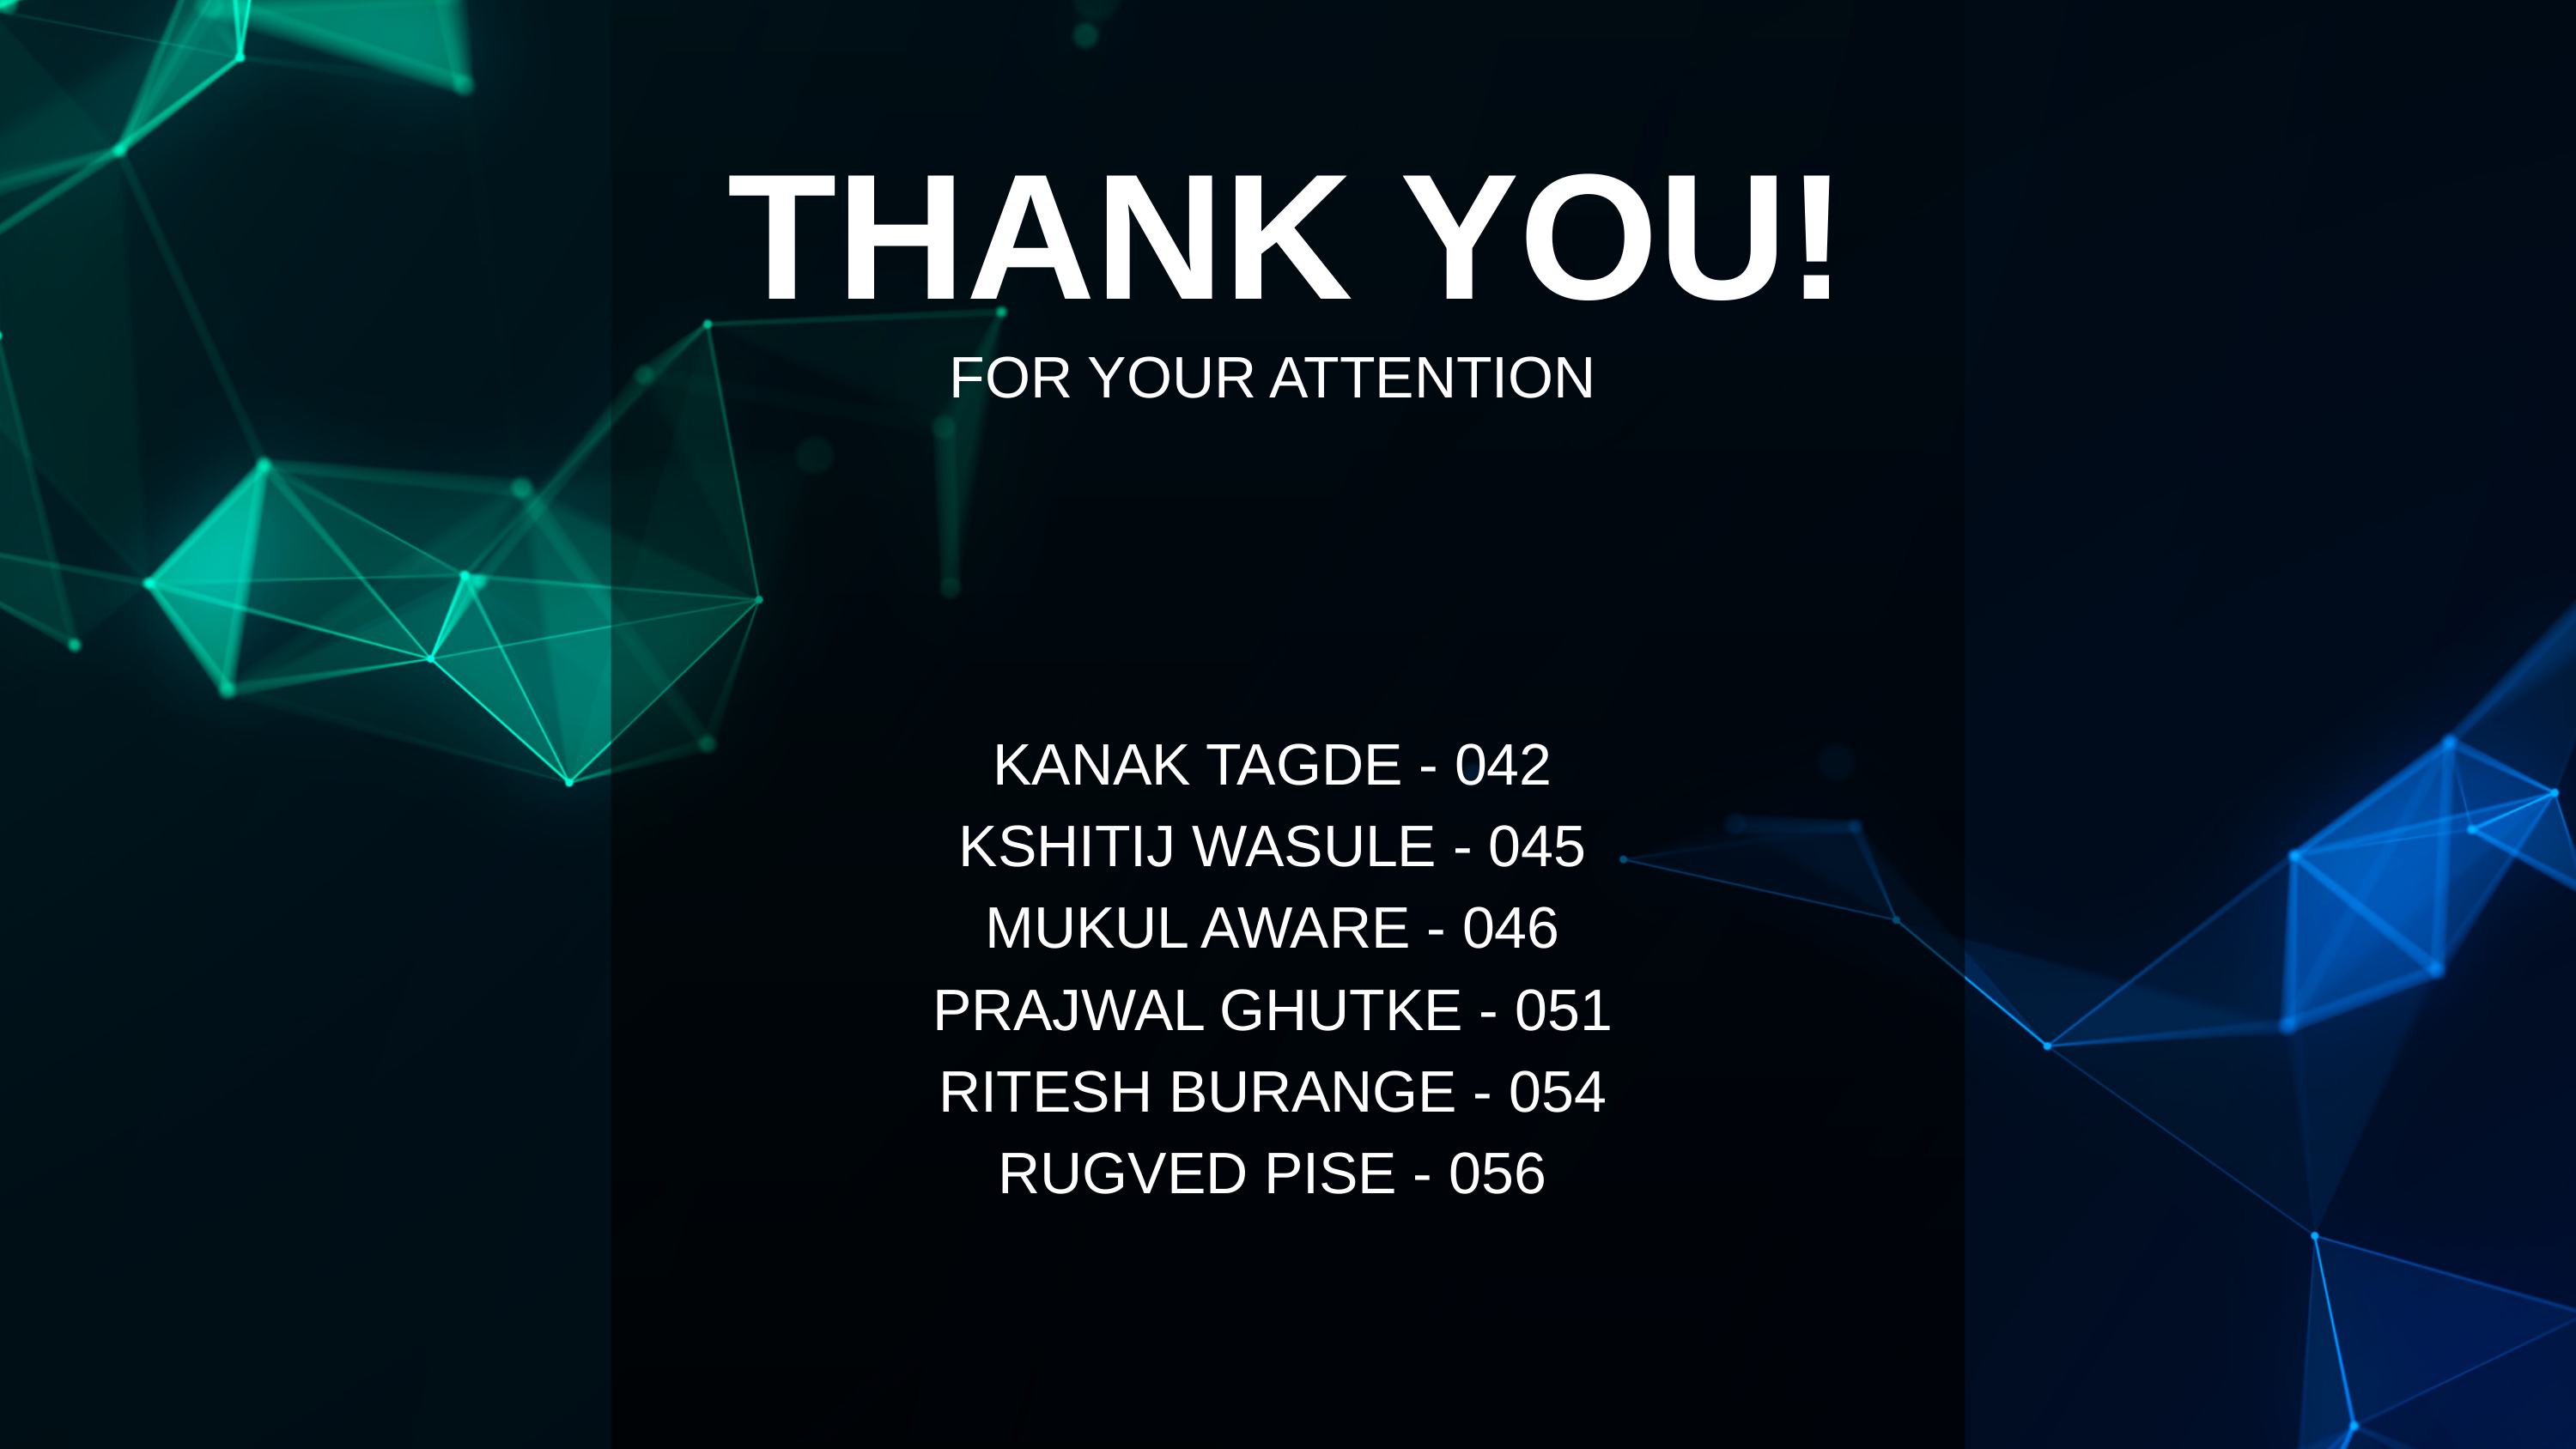

THANK YOU!
FOR YOUR ATTENTION
KANAK TAGDE - 042
KSHITIJ WASULE - 045
MUKUL AWARE - 046
PRAJWAL GHUTKE - 051
RITESH BURANGE - 054
RUGVED PISE - 056